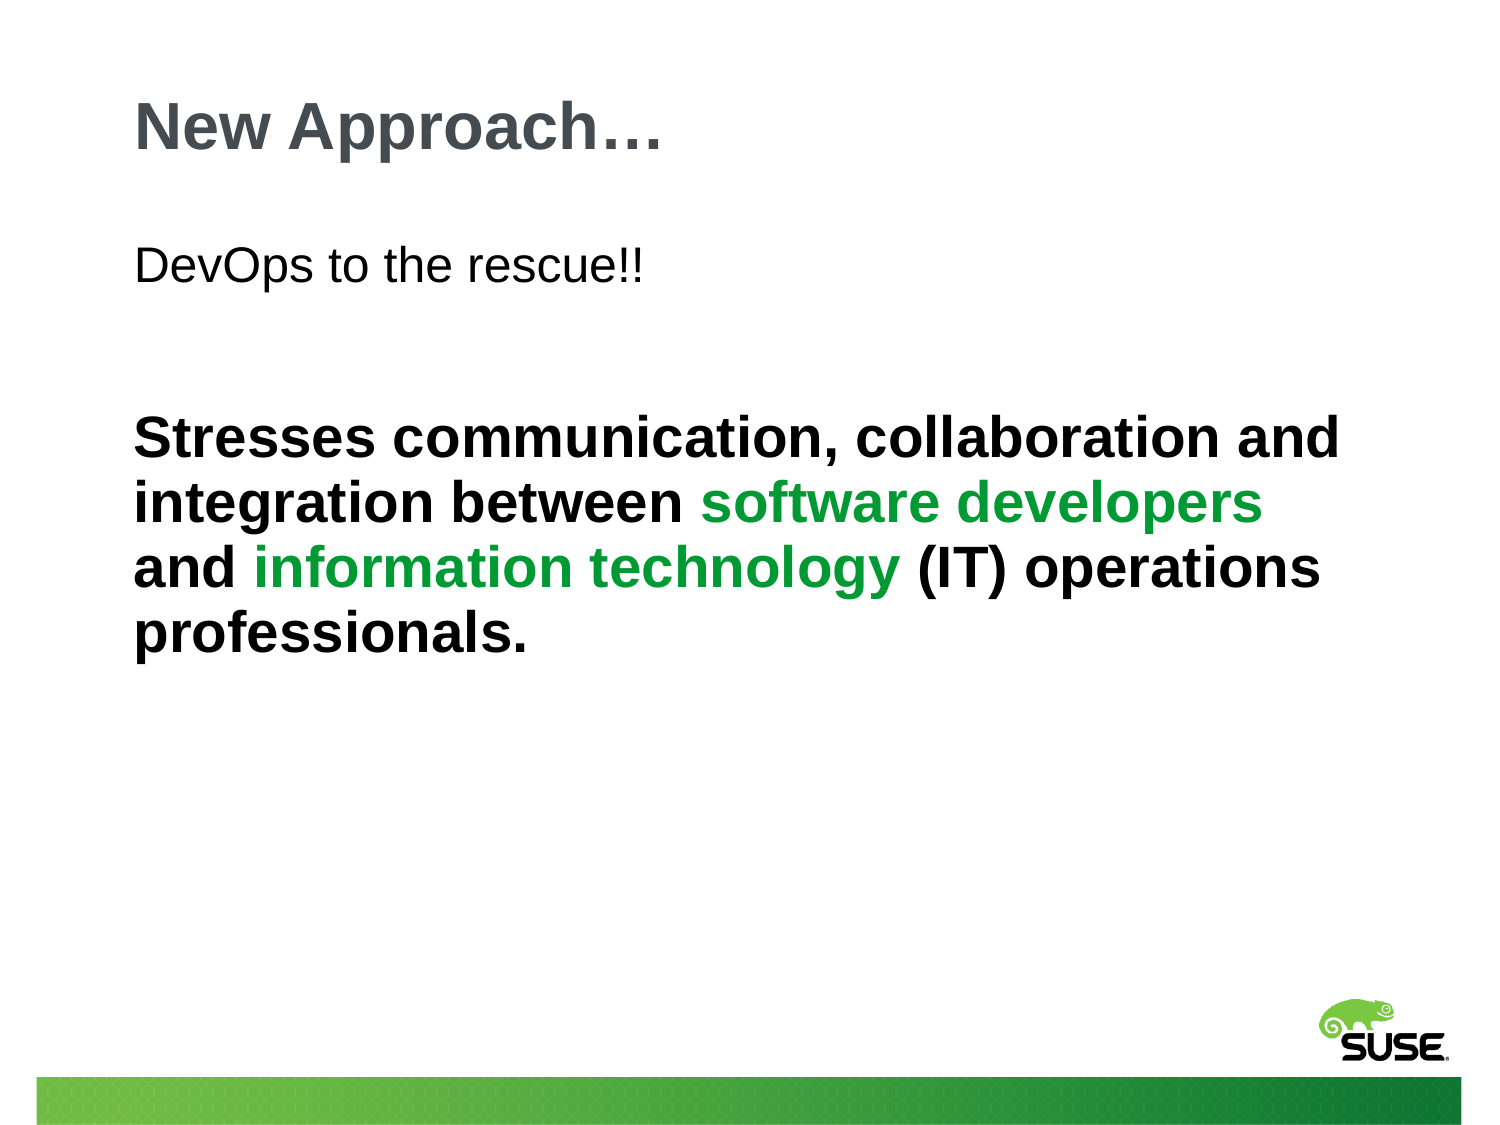

New Approach…
DevOps to the rescue!!

Stresses communication, collaboration and integration between software developers and information technology (IT) operations professionals.